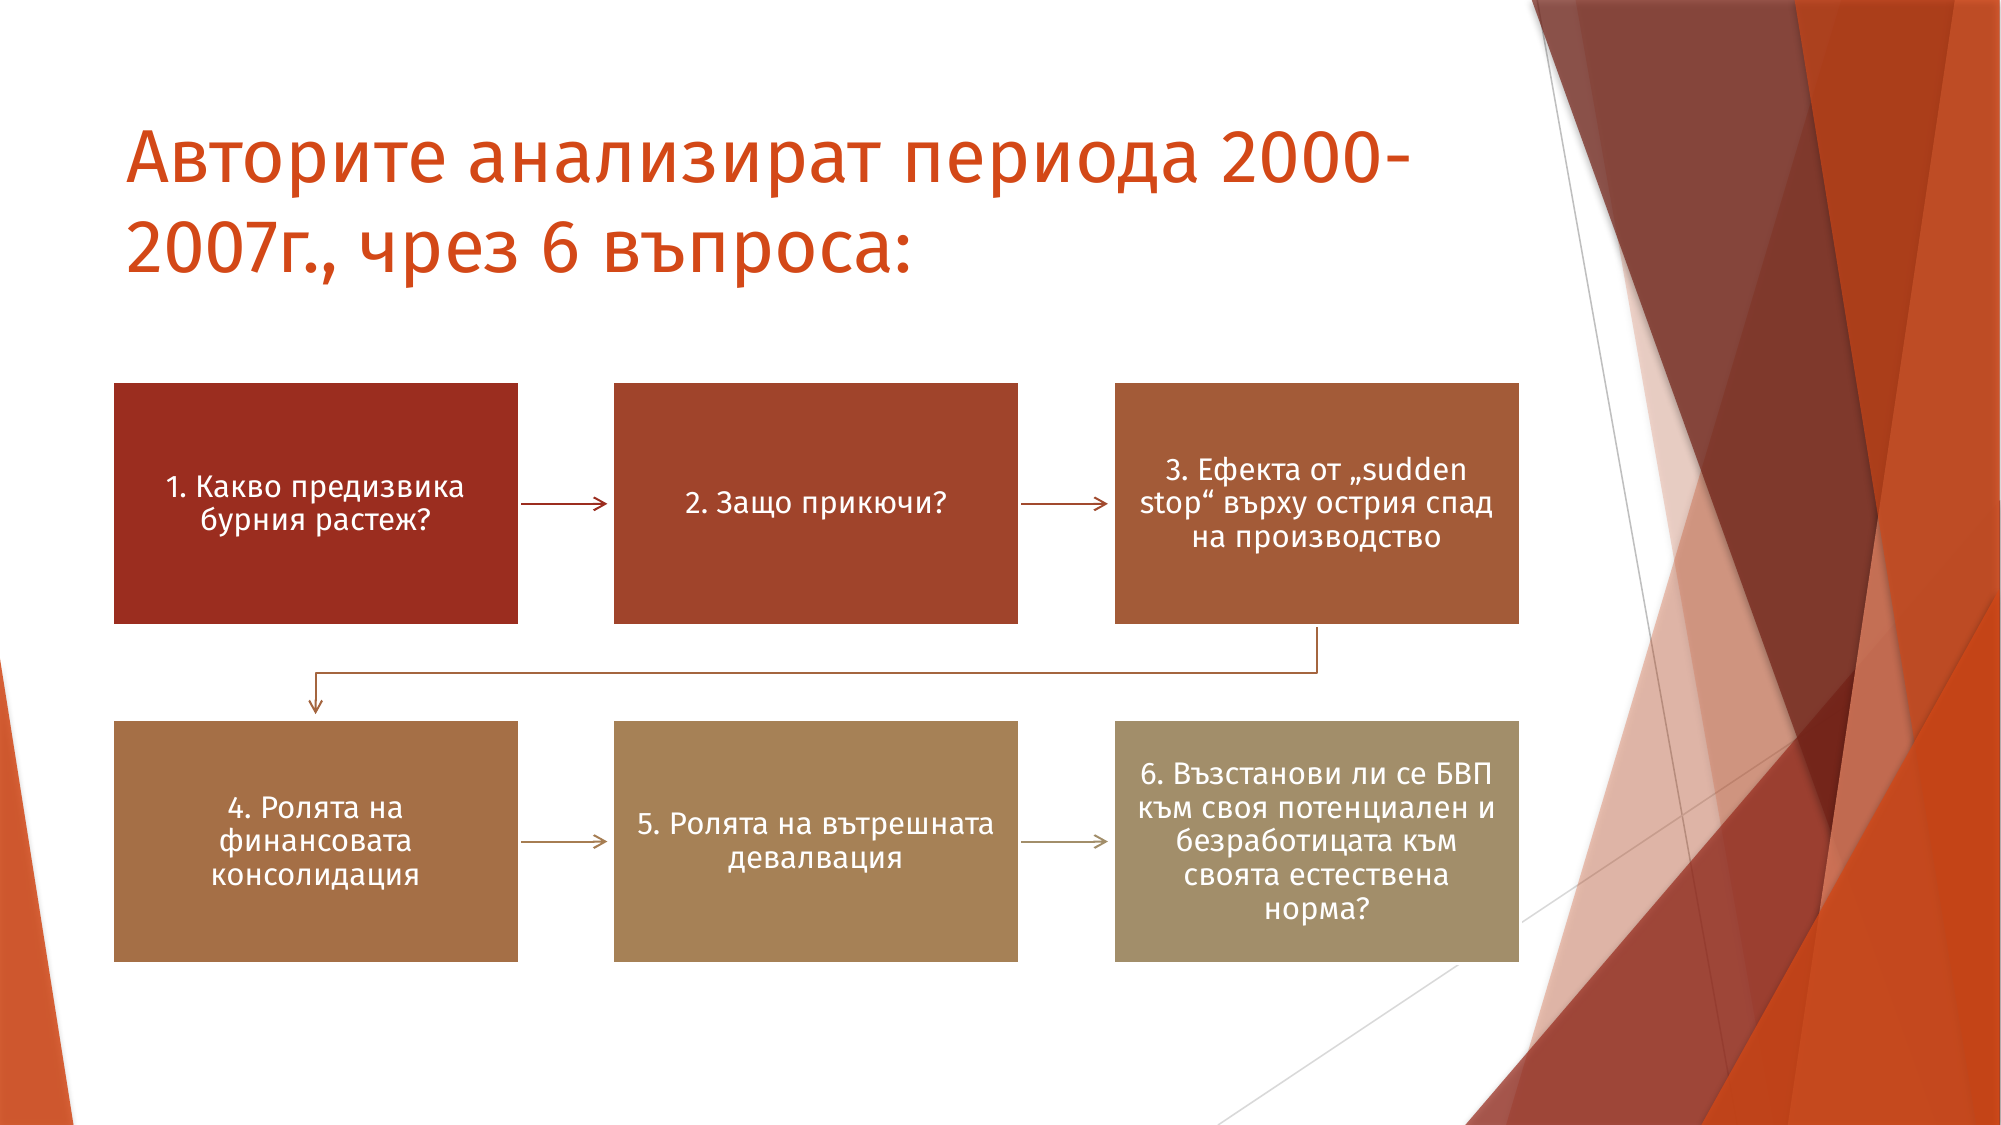

# Авторите анализират периода 2000-2007г., чрез 6 въпроса:

1. Какво предизвика бурния растеж?

2. Защо прикючи?

3. Ефекта от „sudden stop“ върху острия спад на производство

4. Ролята на финансовата консолидация

5. Ролята на вътрешната девалвация
6. Възстанови ли се БВП към своя потенциален и безработицата към своята естествена норма?